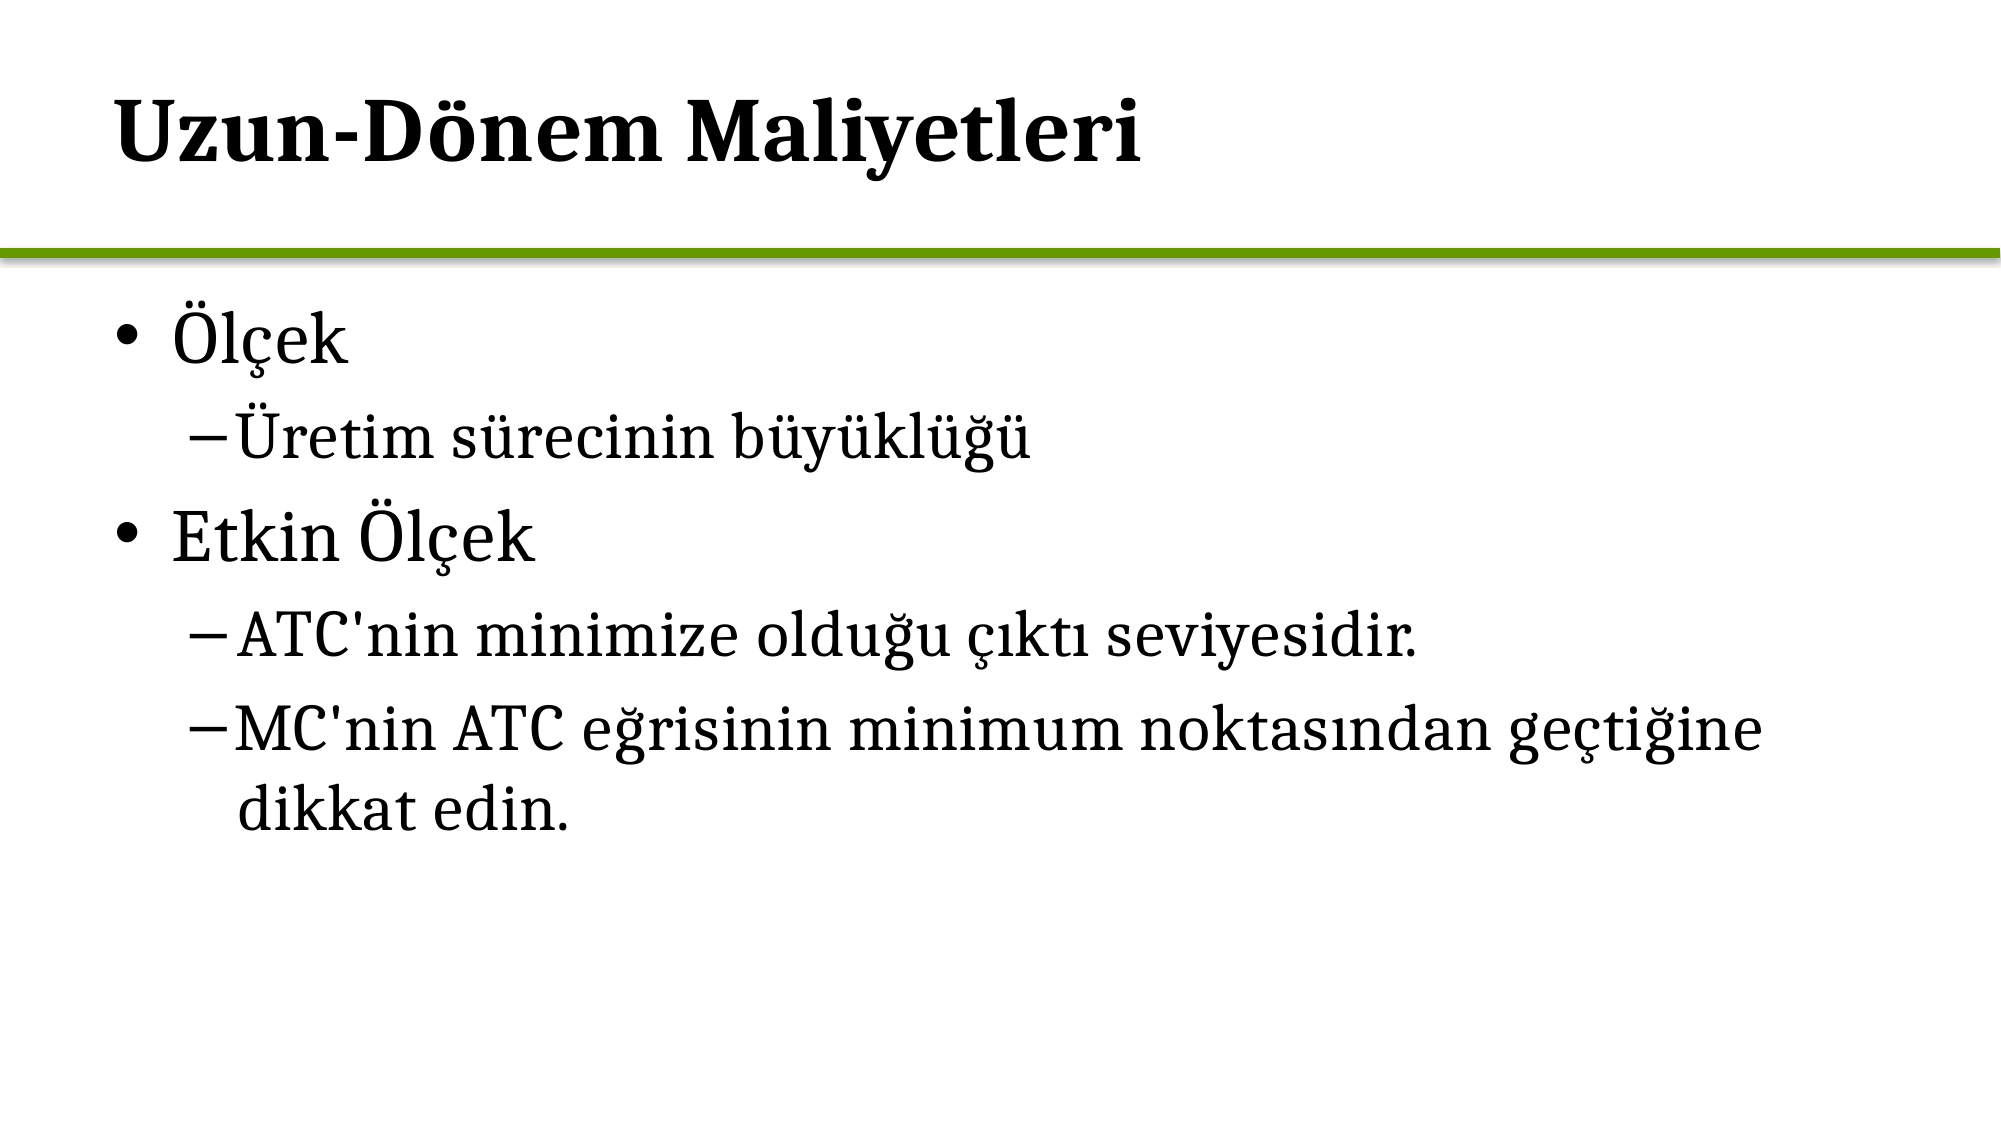

# Uzun-Dönem Maliyetleri
Ölçek
Üretim sürecinin büyüklüğü
Etkin Ölçek
ATC'nin minimize olduğu çıktı seviyesidir.
MC'nin ATC eğrisinin minimum noktasından geçtiğine dikkat edin.